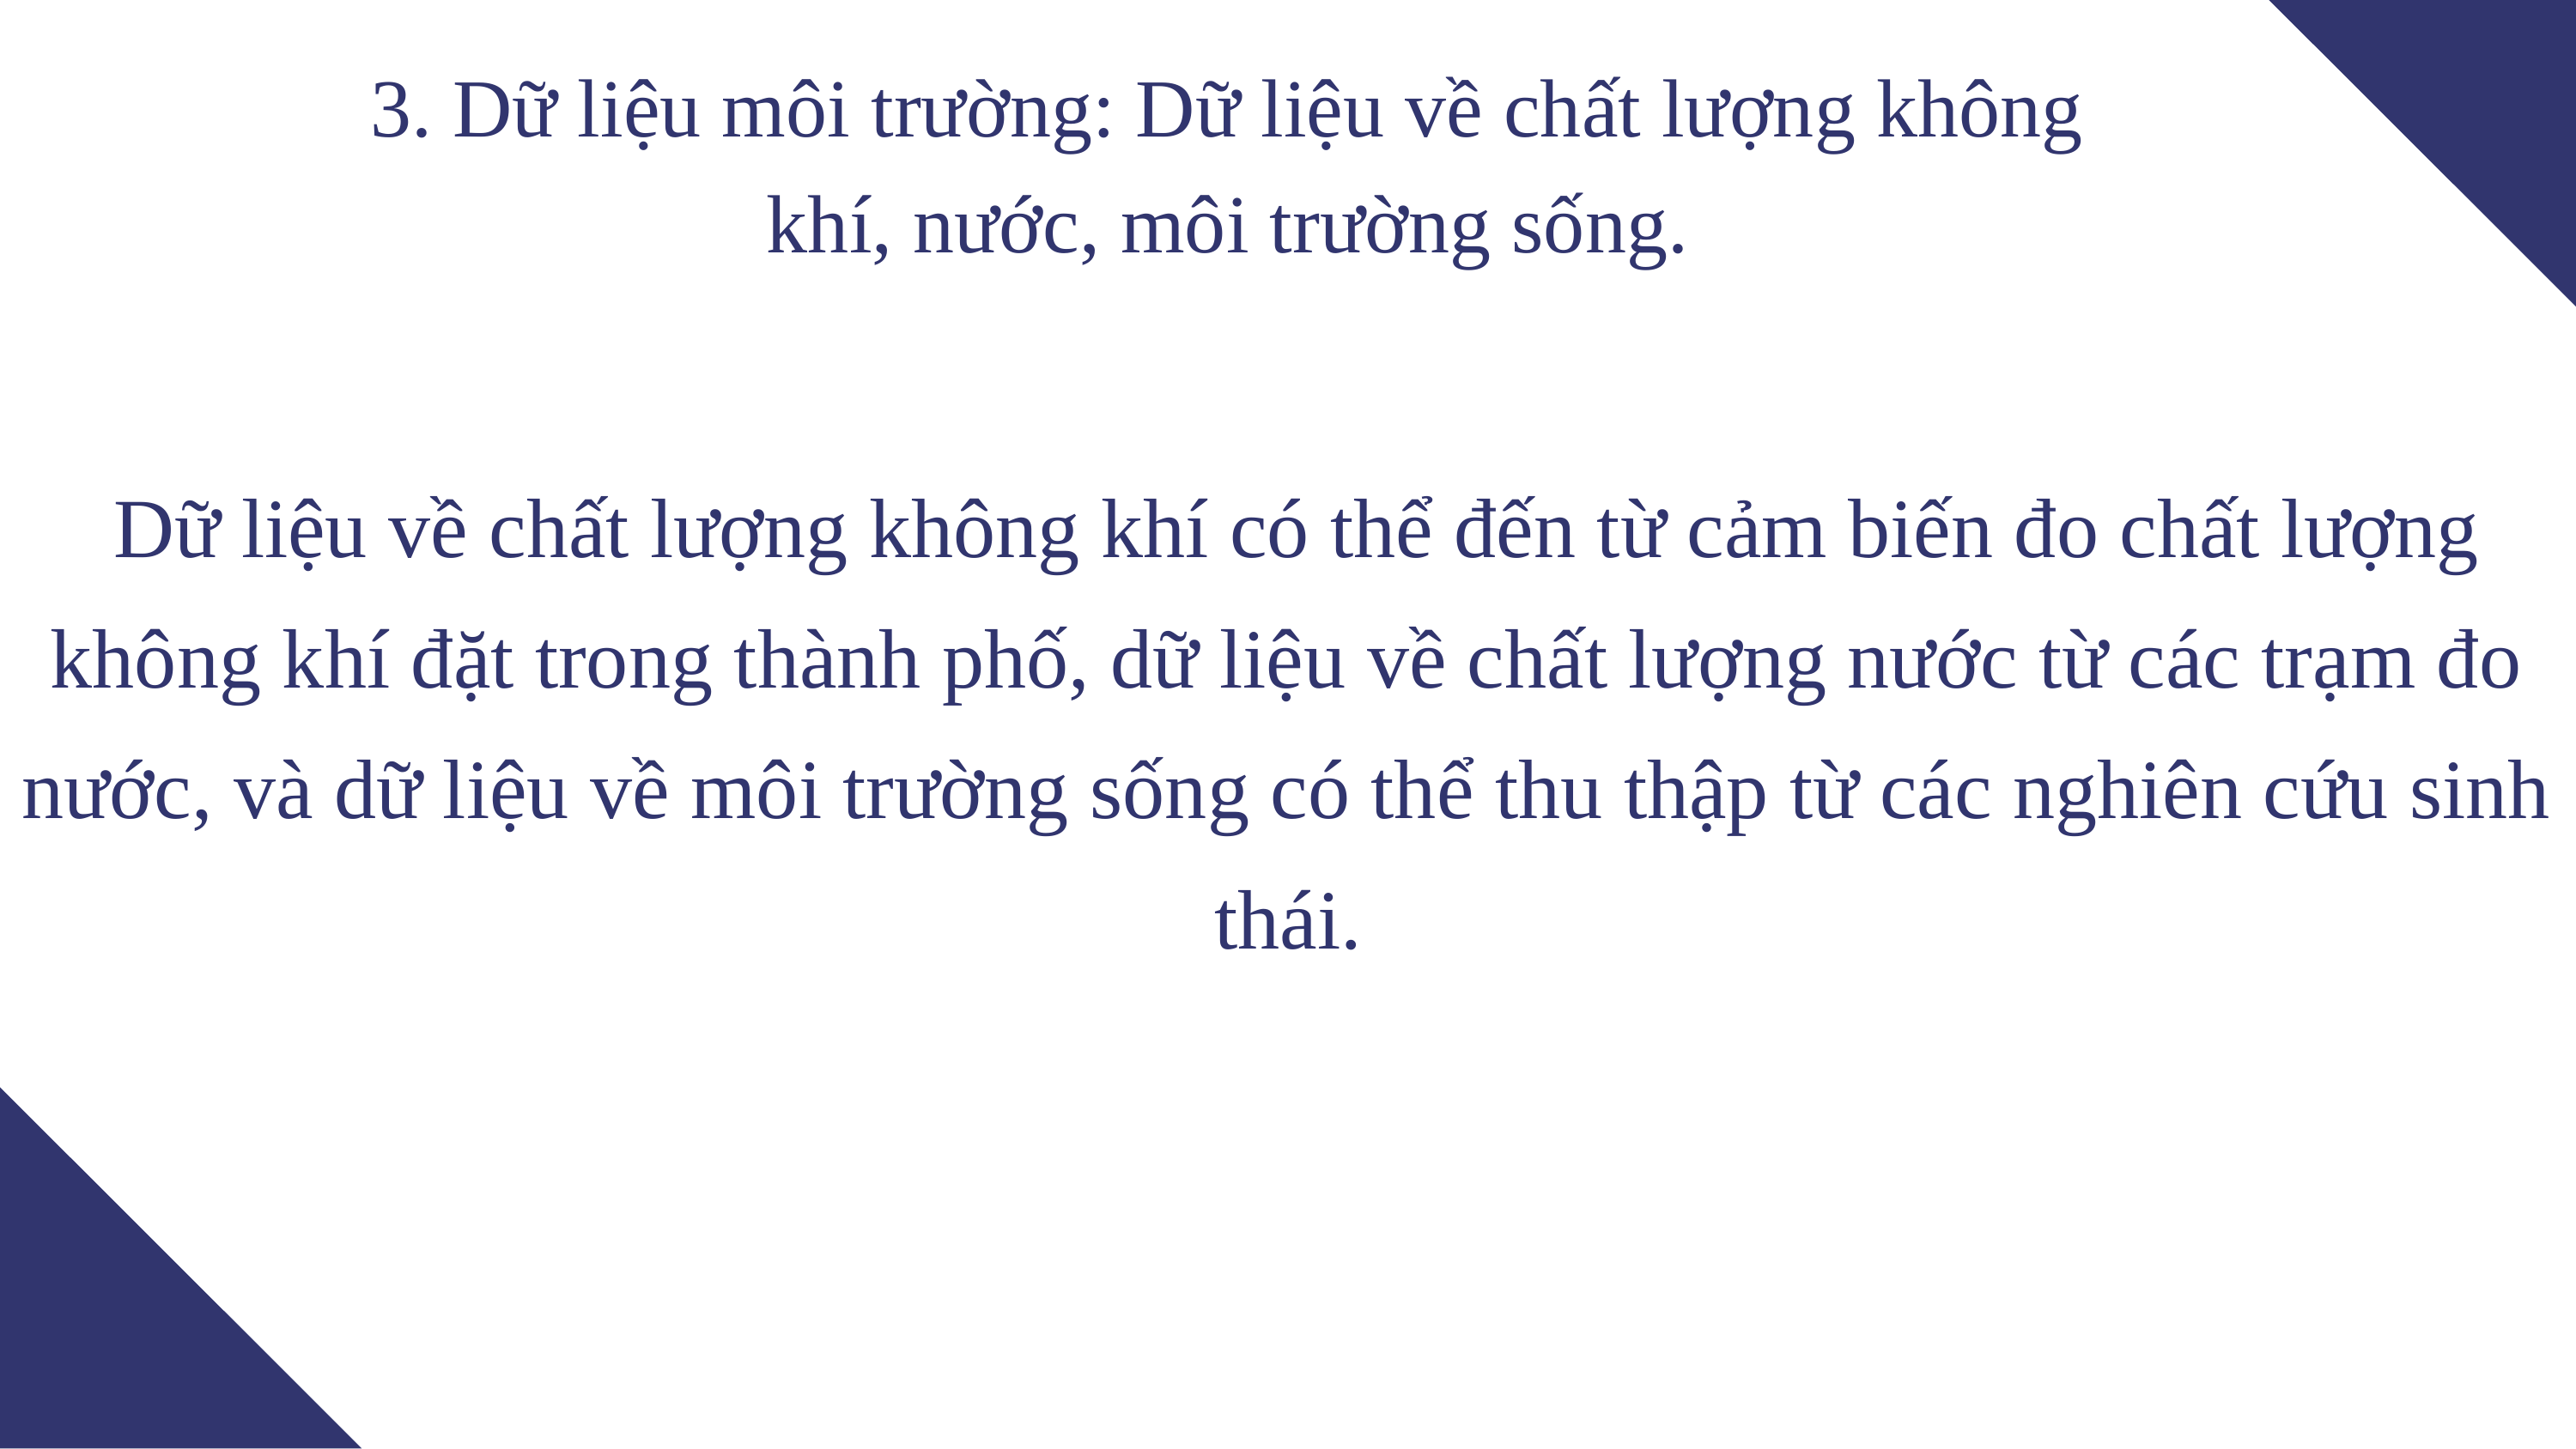

3. Dữ liệu môi trường: Dữ liệu về chất lượng không khí, nước, môi trường sống.
 Dữ liệu về chất lượng không khí có thể đến từ cảm biến đo chất lượng không khí đặt trong thành phố, dữ liệu về chất lượng nước từ các trạm đo nước, và dữ liệu về môi trường sống có thể thu thập từ các nghiên cứu sinh thái.